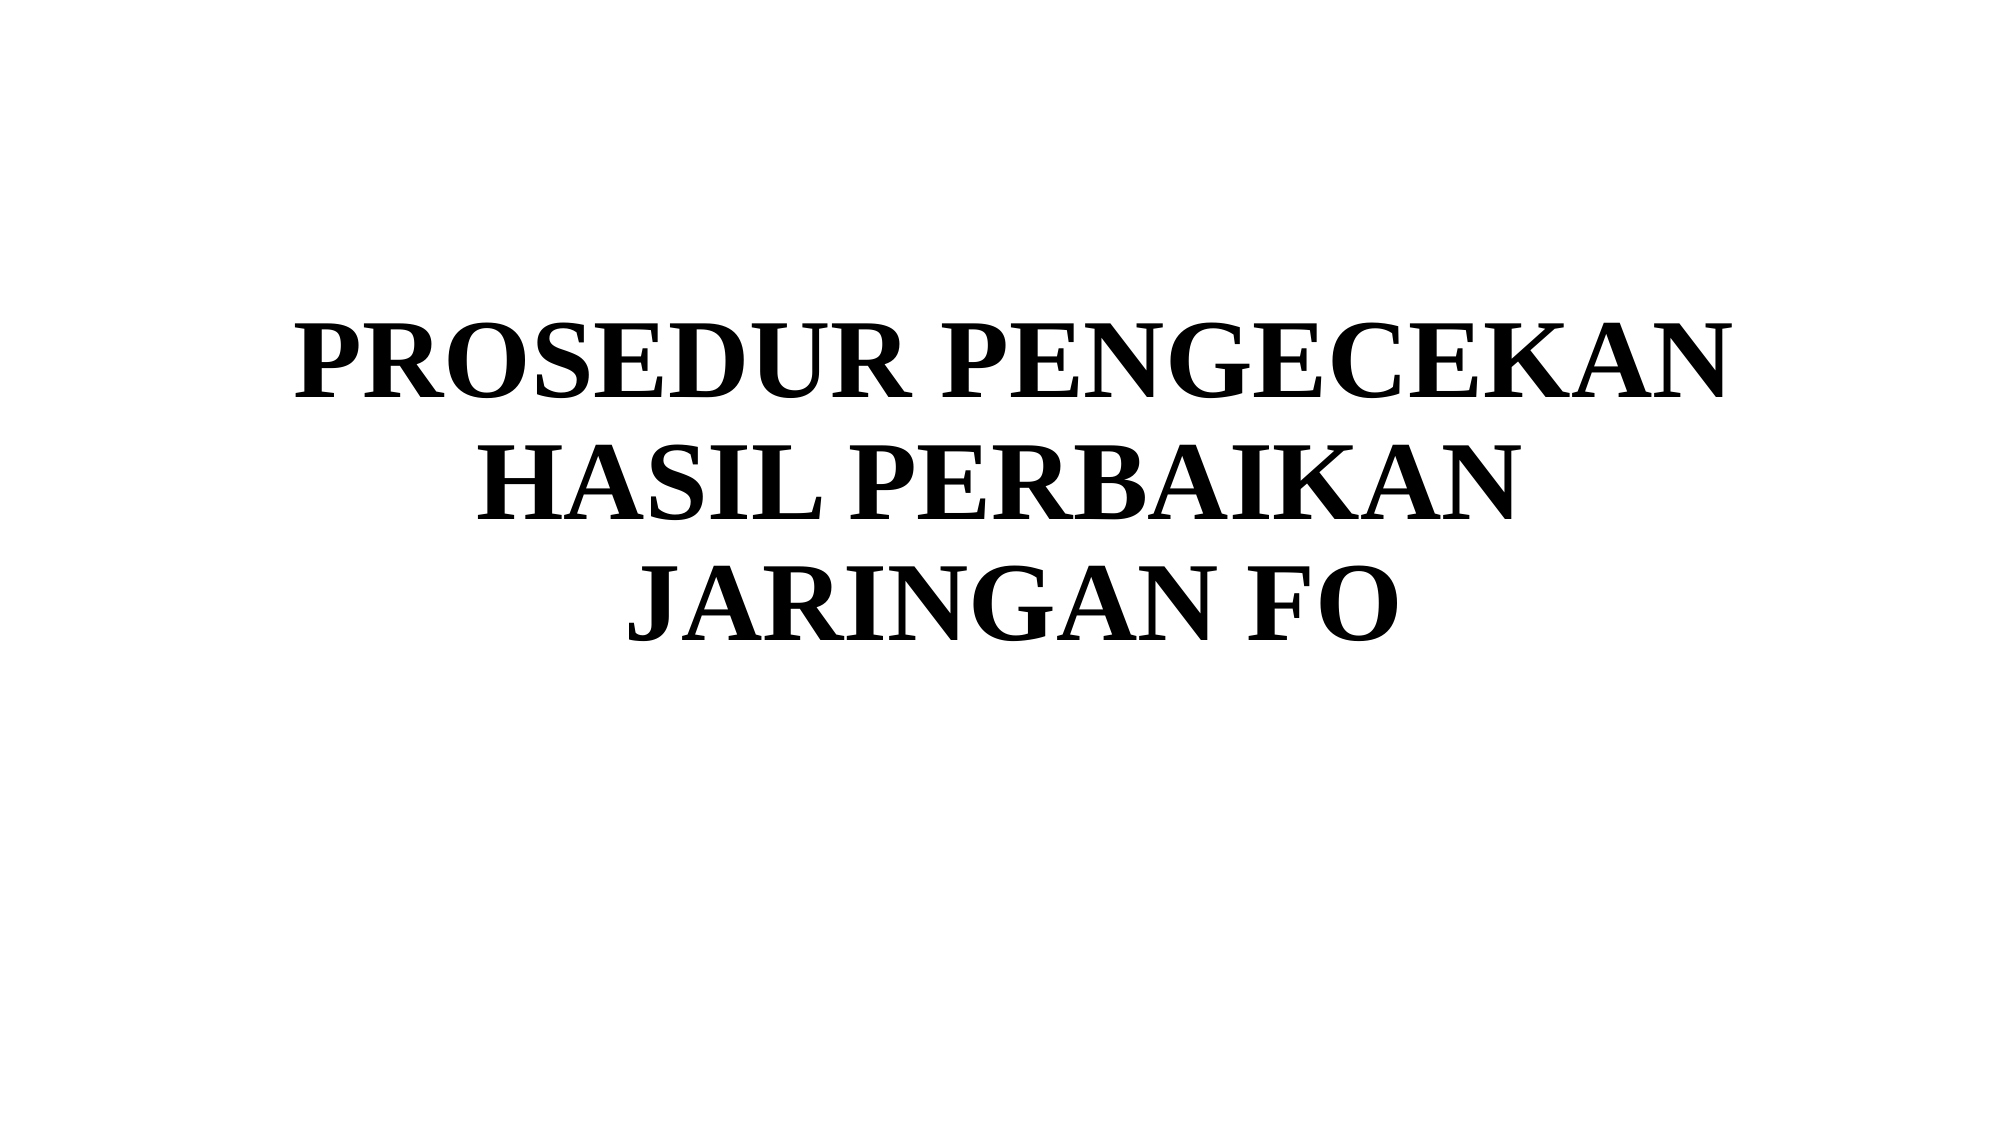

# PROSEDUR PENGECEKAN HASIL PERBAIKAN JARINGAN FO